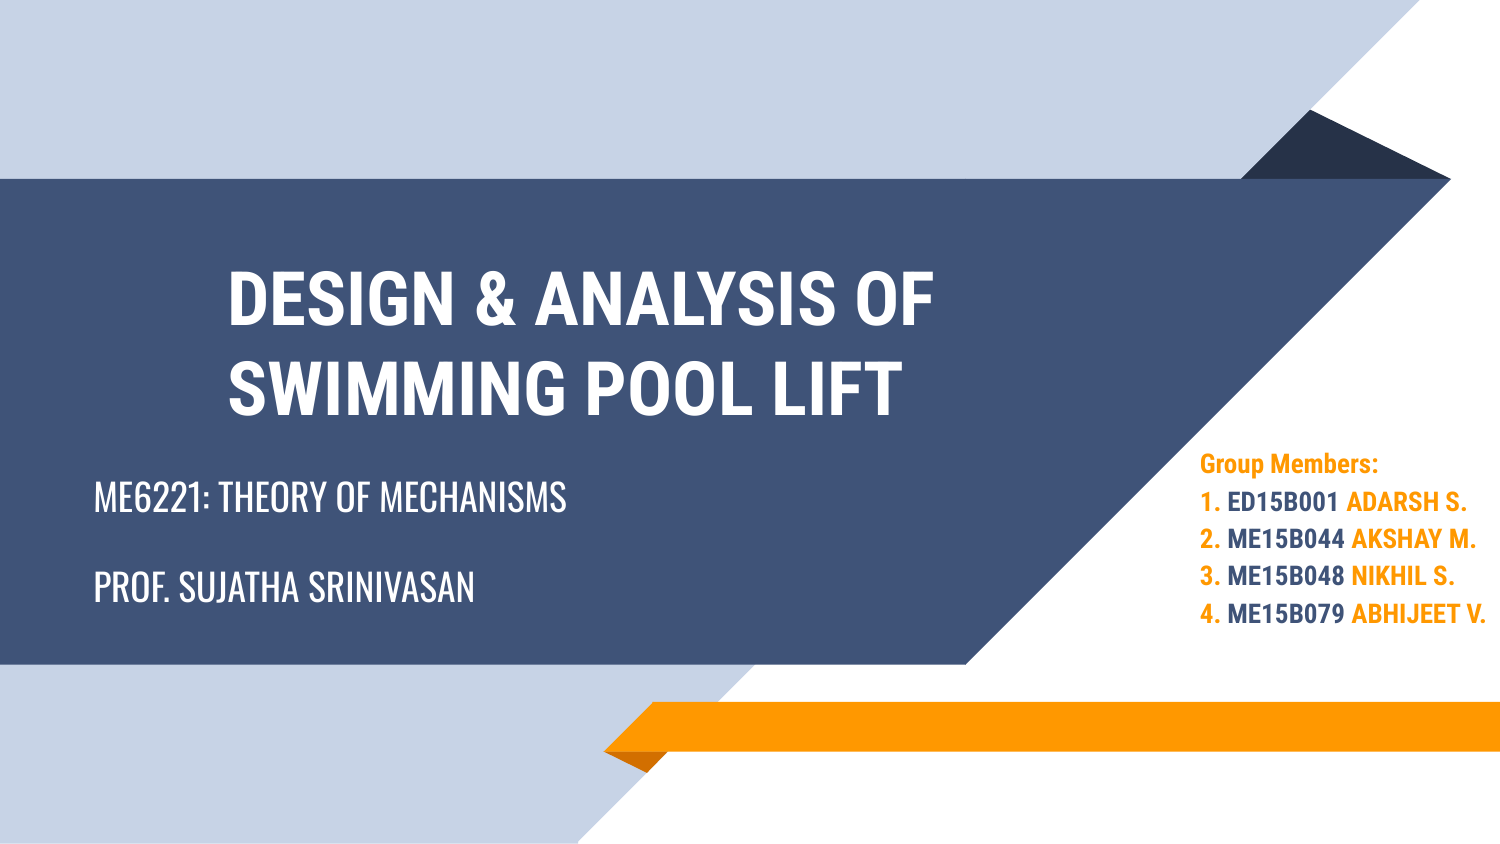

# DESIGN & ANALYSIS OF
SWIMMING POOL LIFT
Group Members:
1. ED15B001 ADARSH S.
2. ME15B044 AKSHAY M.
3. ME15B048 NIKHIL S.
4. ME15B079 ABHIJEET V.
ME6221: THEORY OF MECHANISMS

PROF. SUJATHA SRINIVASAN